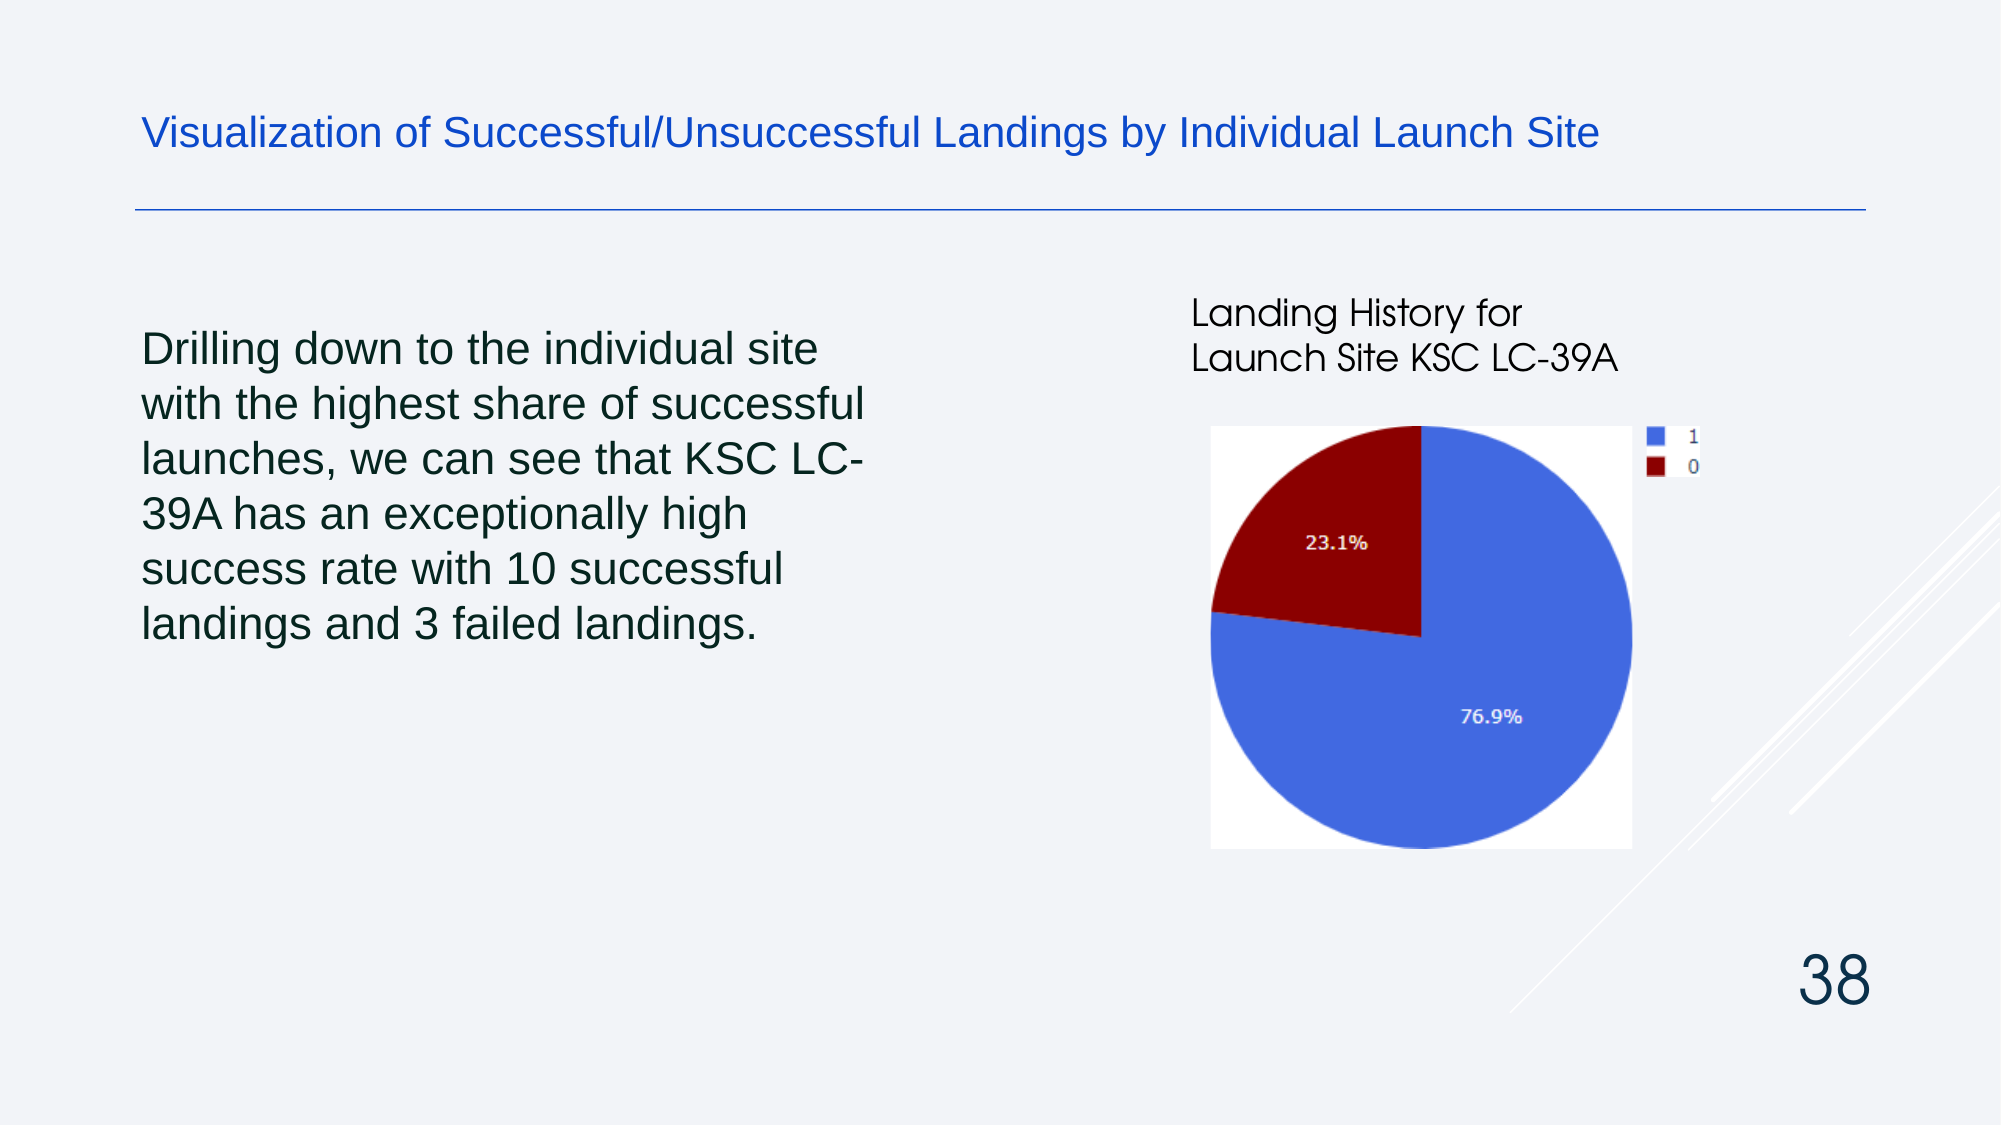

Visualization of Successful/Unsuccessful Landings by Individual Launch Site
Landing History for Launch Site KSC LC-39A
Drilling down to the individual site with the highest share of successful launches, we can see that KSC LC-39A has an exceptionally high success rate with 10 successful landings and 3 failed landings.

38